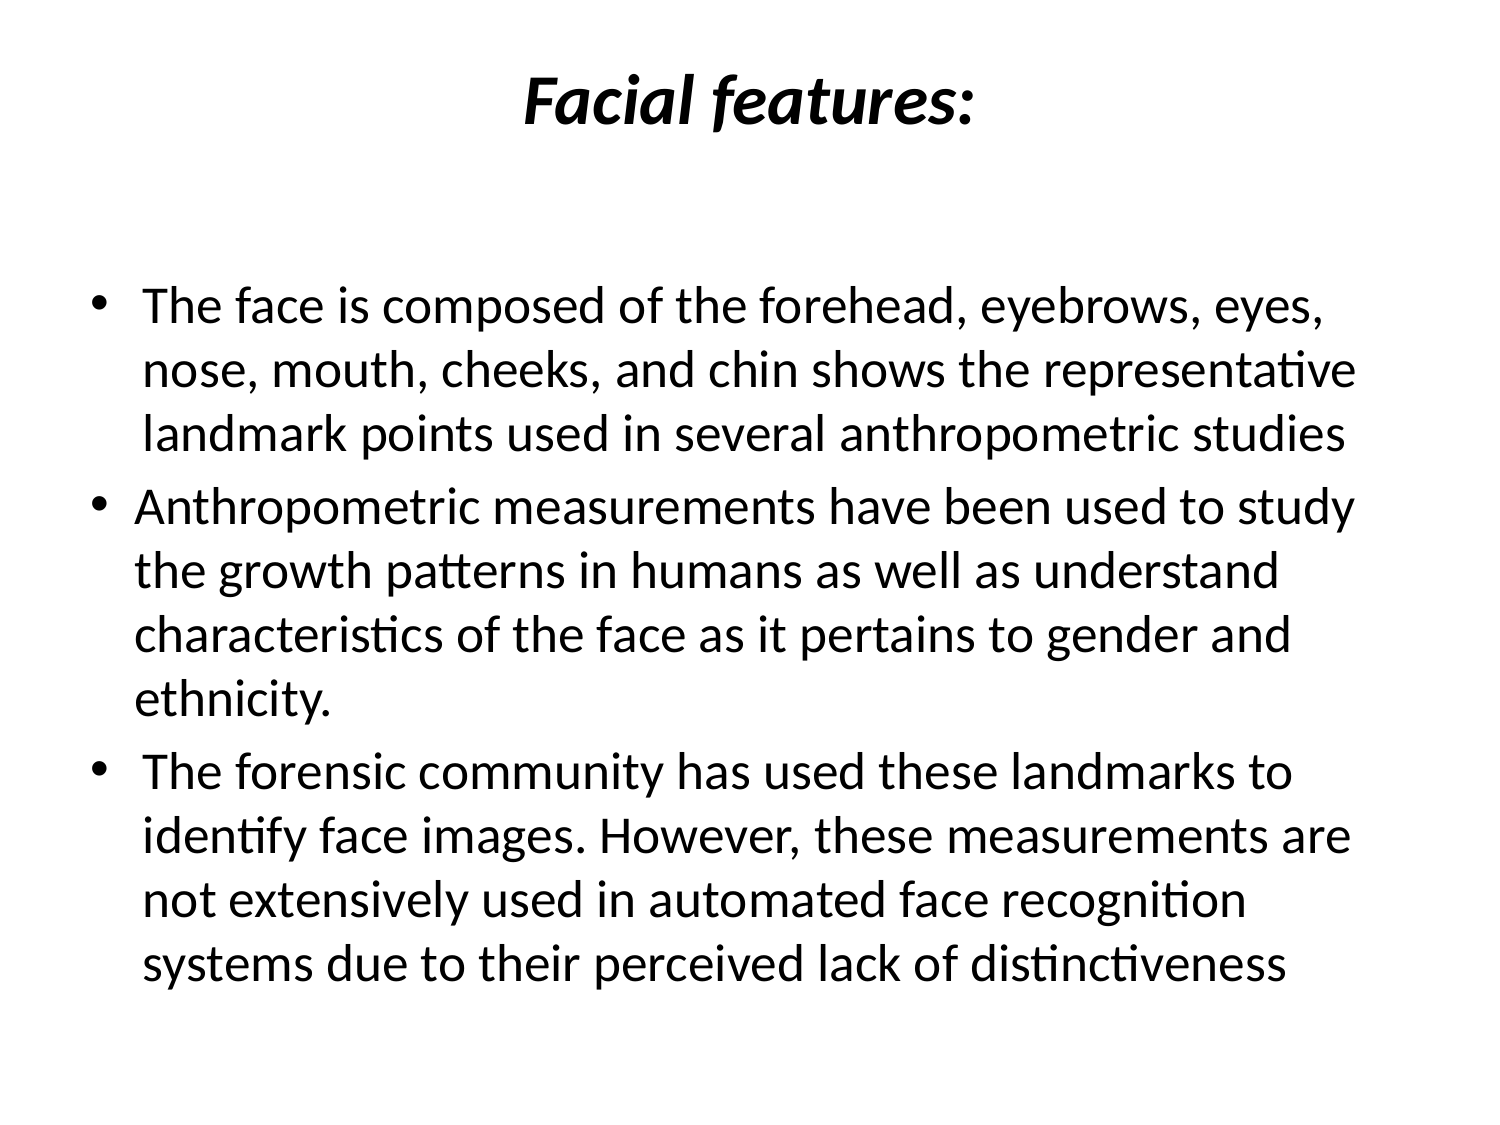

# Facial features:
The face is composed of the forehead, eyebrows, eyes, nose, mouth, cheeks, and chin shows the representative landmark points used in several anthropometric studies
Anthropometric measurements have been used to study the growth patterns in humans as well as understand characteristics of the face as it pertains to gender and ethnicity.
The forensic community has used these landmarks to identify face images. However, these measurements are not extensively used in automated face recognition systems due to their perceived lack of distinctiveness